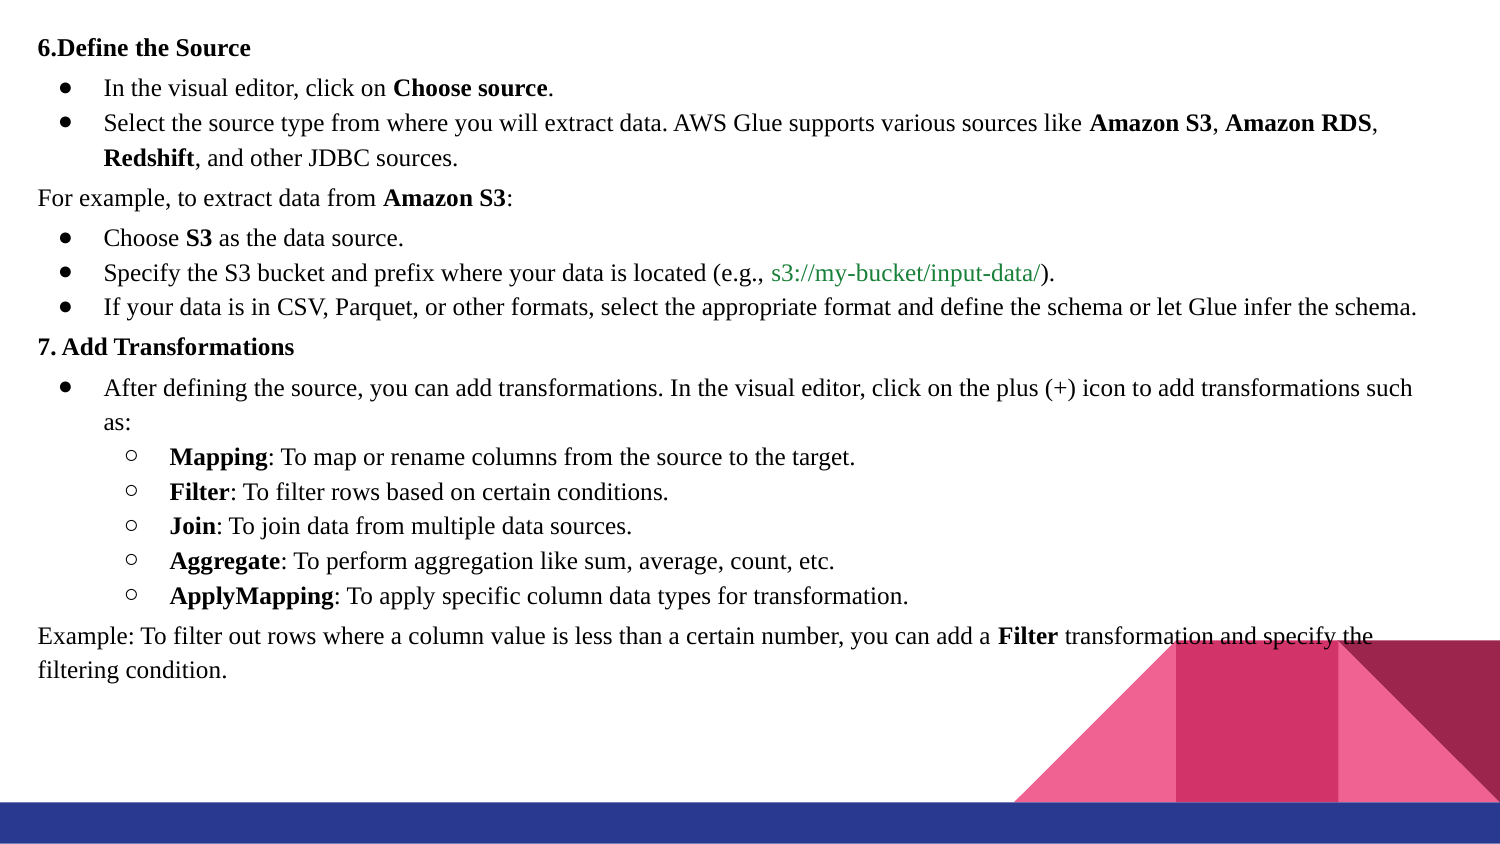

6.Define the Source
In the visual editor, click on Choose source.
Select the source type from where you will extract data. AWS Glue supports various sources like Amazon S3, Amazon RDS, Redshift, and other JDBC sources.
For example, to extract data from Amazon S3:
Choose S3 as the data source.
Specify the S3 bucket and prefix where your data is located (e.g., s3://my-bucket/input-data/).
If your data is in CSV, Parquet, or other formats, select the appropriate format and define the schema or let Glue infer the schema.
7. Add Transformations
After defining the source, you can add transformations. In the visual editor, click on the plus (+) icon to add transformations such as:
Mapping: To map or rename columns from the source to the target.
Filter: To filter rows based on certain conditions.
Join: To join data from multiple data sources.
Aggregate: To perform aggregation like sum, average, count, etc.
ApplyMapping: To apply specific column data types for transformation.
Example: To filter out rows where a column value is less than a certain number, you can add a Filter transformation and specify the filtering condition.